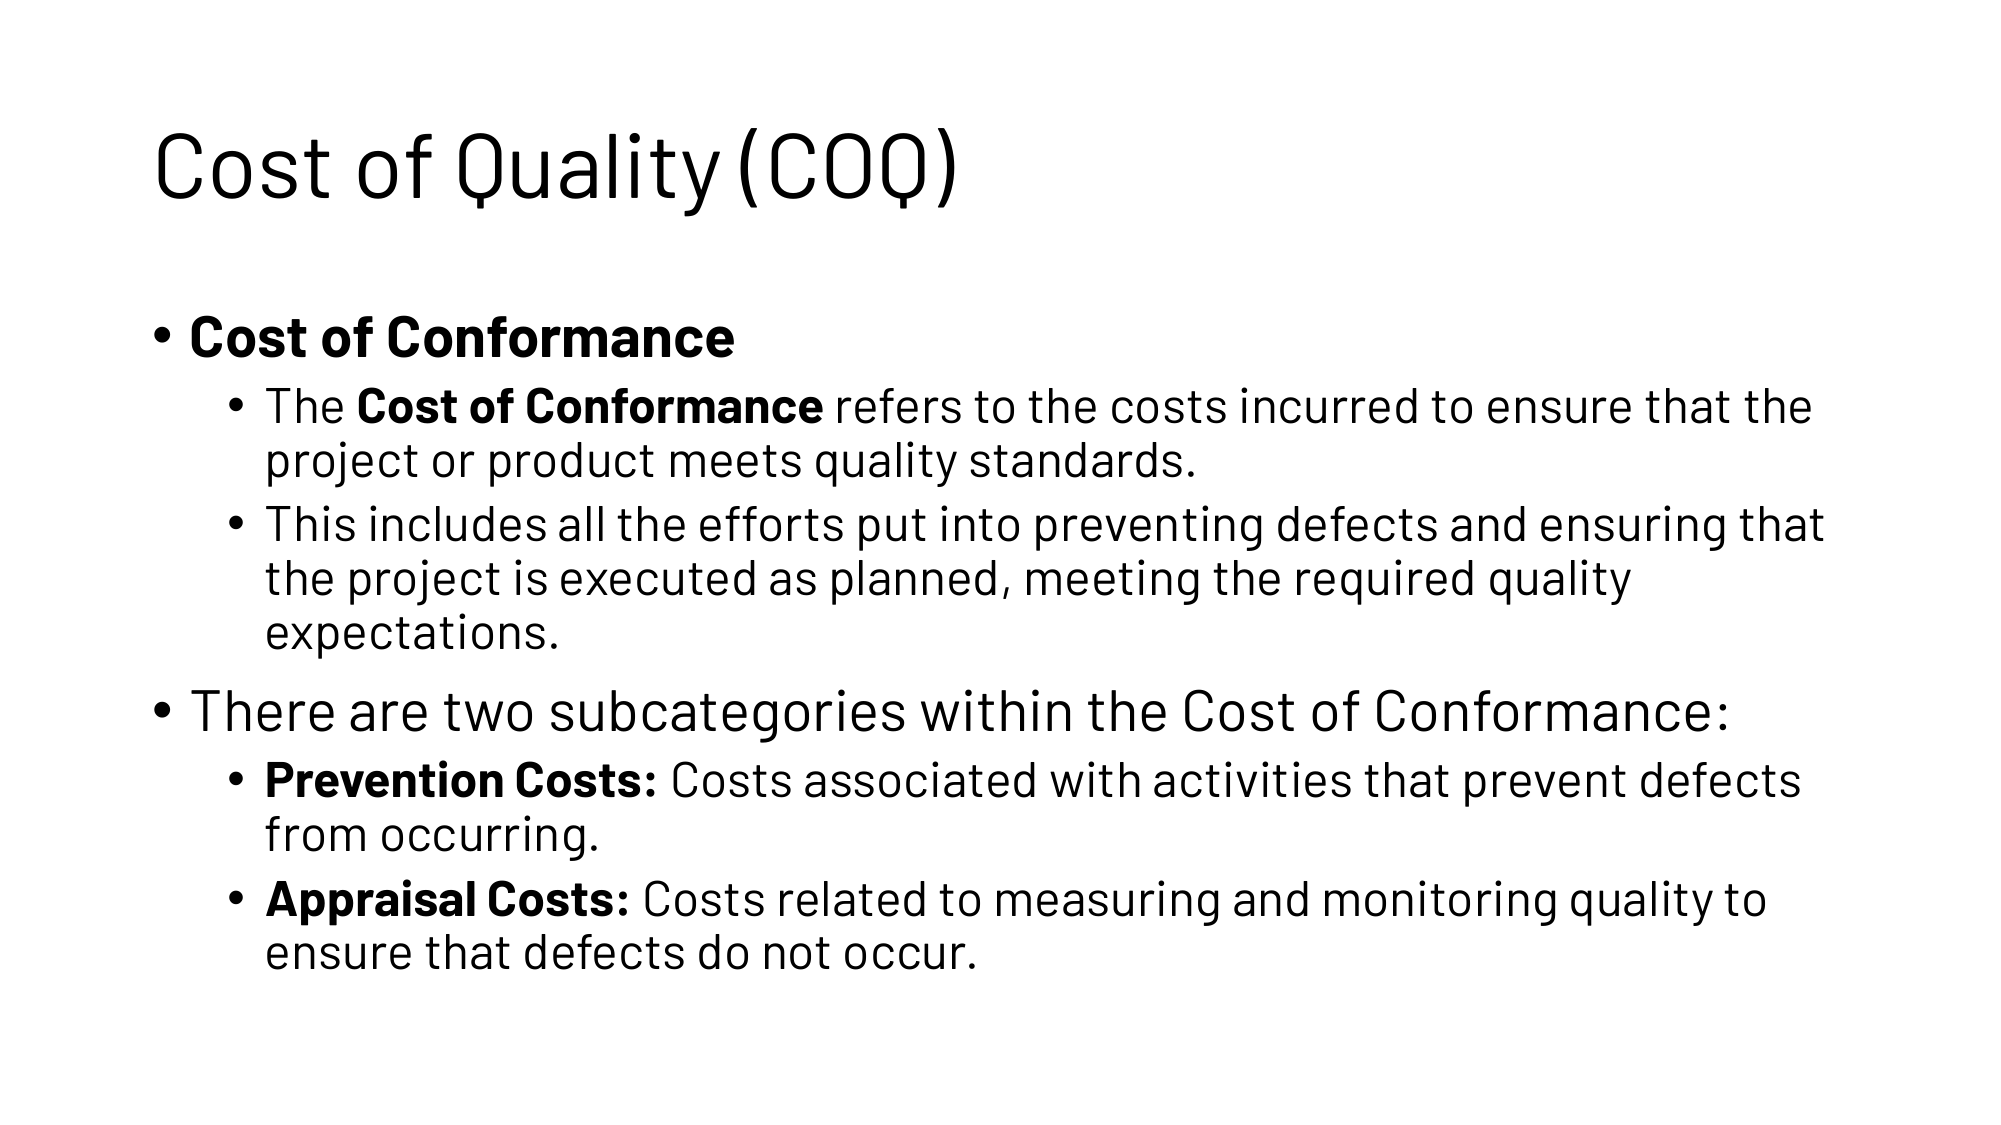

# Cost of Quality (COQ)
Cost of Conformance
The Cost of Conformance refers to the costs incurred to ensure that the project or product meets quality standards.
This includes all the efforts put into preventing defects and ensuring that the project is executed as planned, meeting the required quality expectations.
There are two subcategories within the Cost of Conformance:
Prevention Costs: Costs associated with activities that prevent defects from occurring.
Appraisal Costs: Costs related to measuring and monitoring quality to ensure that defects do not occur.